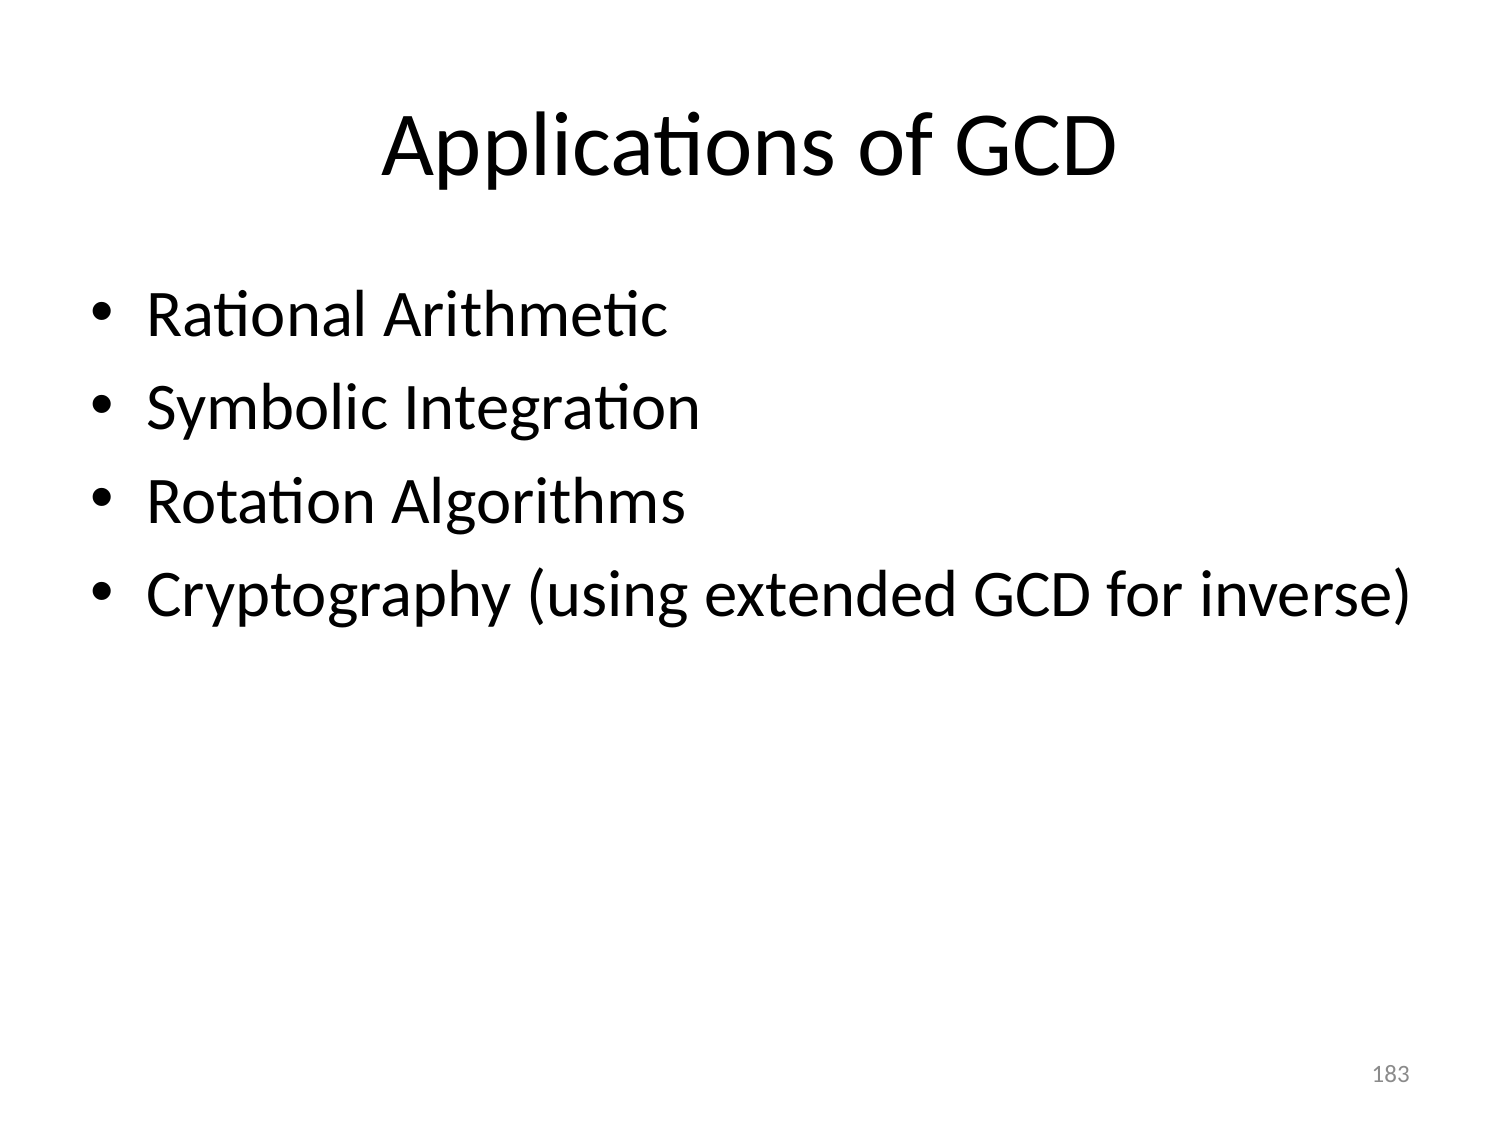

# Applications of GCD
Rational Arithmetic
Symbolic Integration
Rotation Algorithms
Cryptography (using extended GCD for inverse)
183